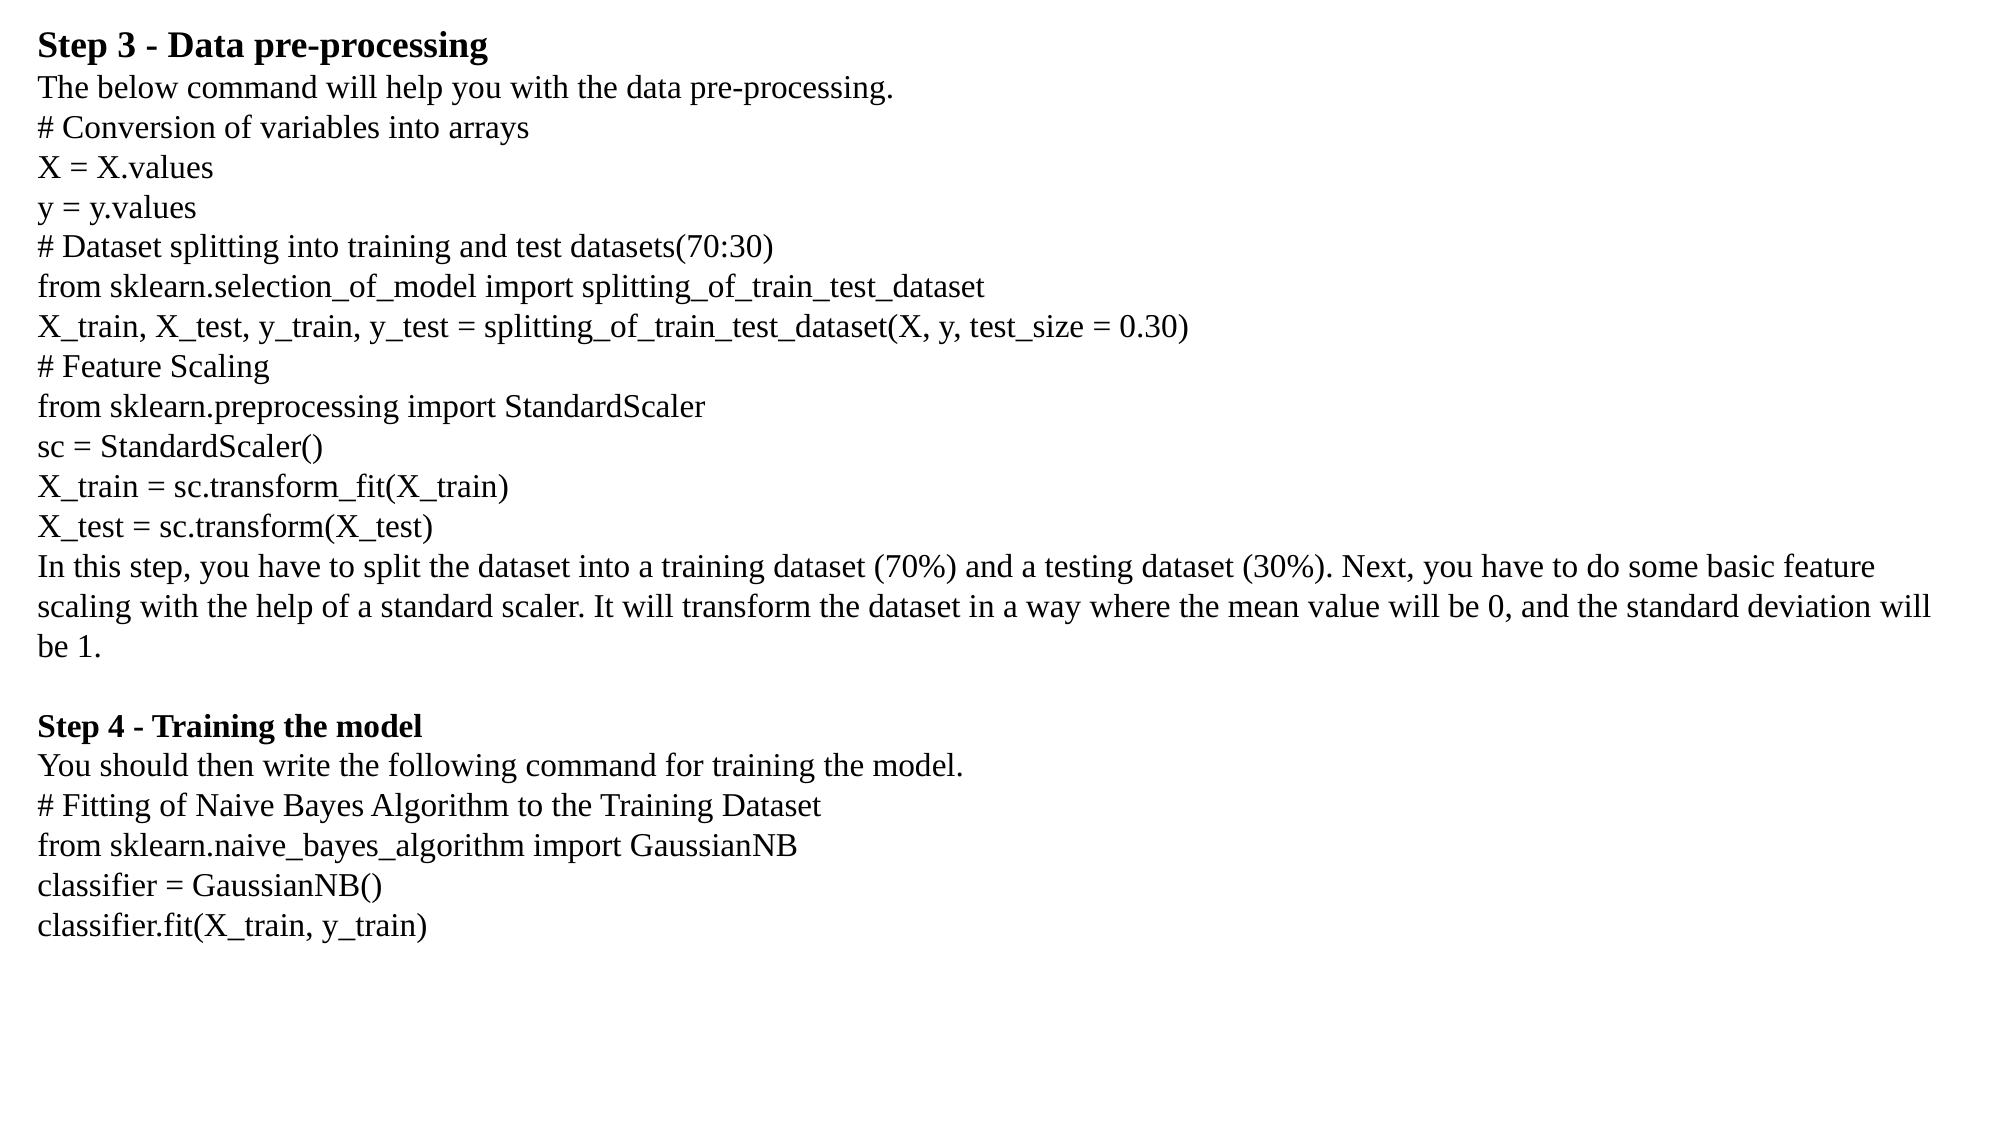

Step 3 - Data pre-processing
The below command will help you with the data pre-processing.
# Conversion of variables into arrays
X = X.values
y = y.values
# Dataset splitting into training and test datasets(70:30)
from sklearn.selection_of_model import splitting_of_train_test_dataset
X_train, X_test, y_train, y_test = splitting_of_train_test_dataset(X, y, test_size = 0.30)
# Feature Scaling
from sklearn.preprocessing import StandardScaler
sc = StandardScaler()
X_train = sc.transform_fit(X_train)
X_test = sc.transform(X_test)
In this step, you have to split the dataset into a training dataset (70%) and a testing dataset (30%). Next, you have to do some basic feature scaling with the help of a standard scaler. It will transform the dataset in a way where the mean value will be 0, and the standard deviation will be 1.

Step 4 - Training the model
You should then write the following command for training the model.
# Fitting of Naive Bayes Algorithm to the Training Dataset
from sklearn.naive_bayes_algorithm import GaussianNB
classifier = GaussianNB()
classifier.fit(X_train, y_train)